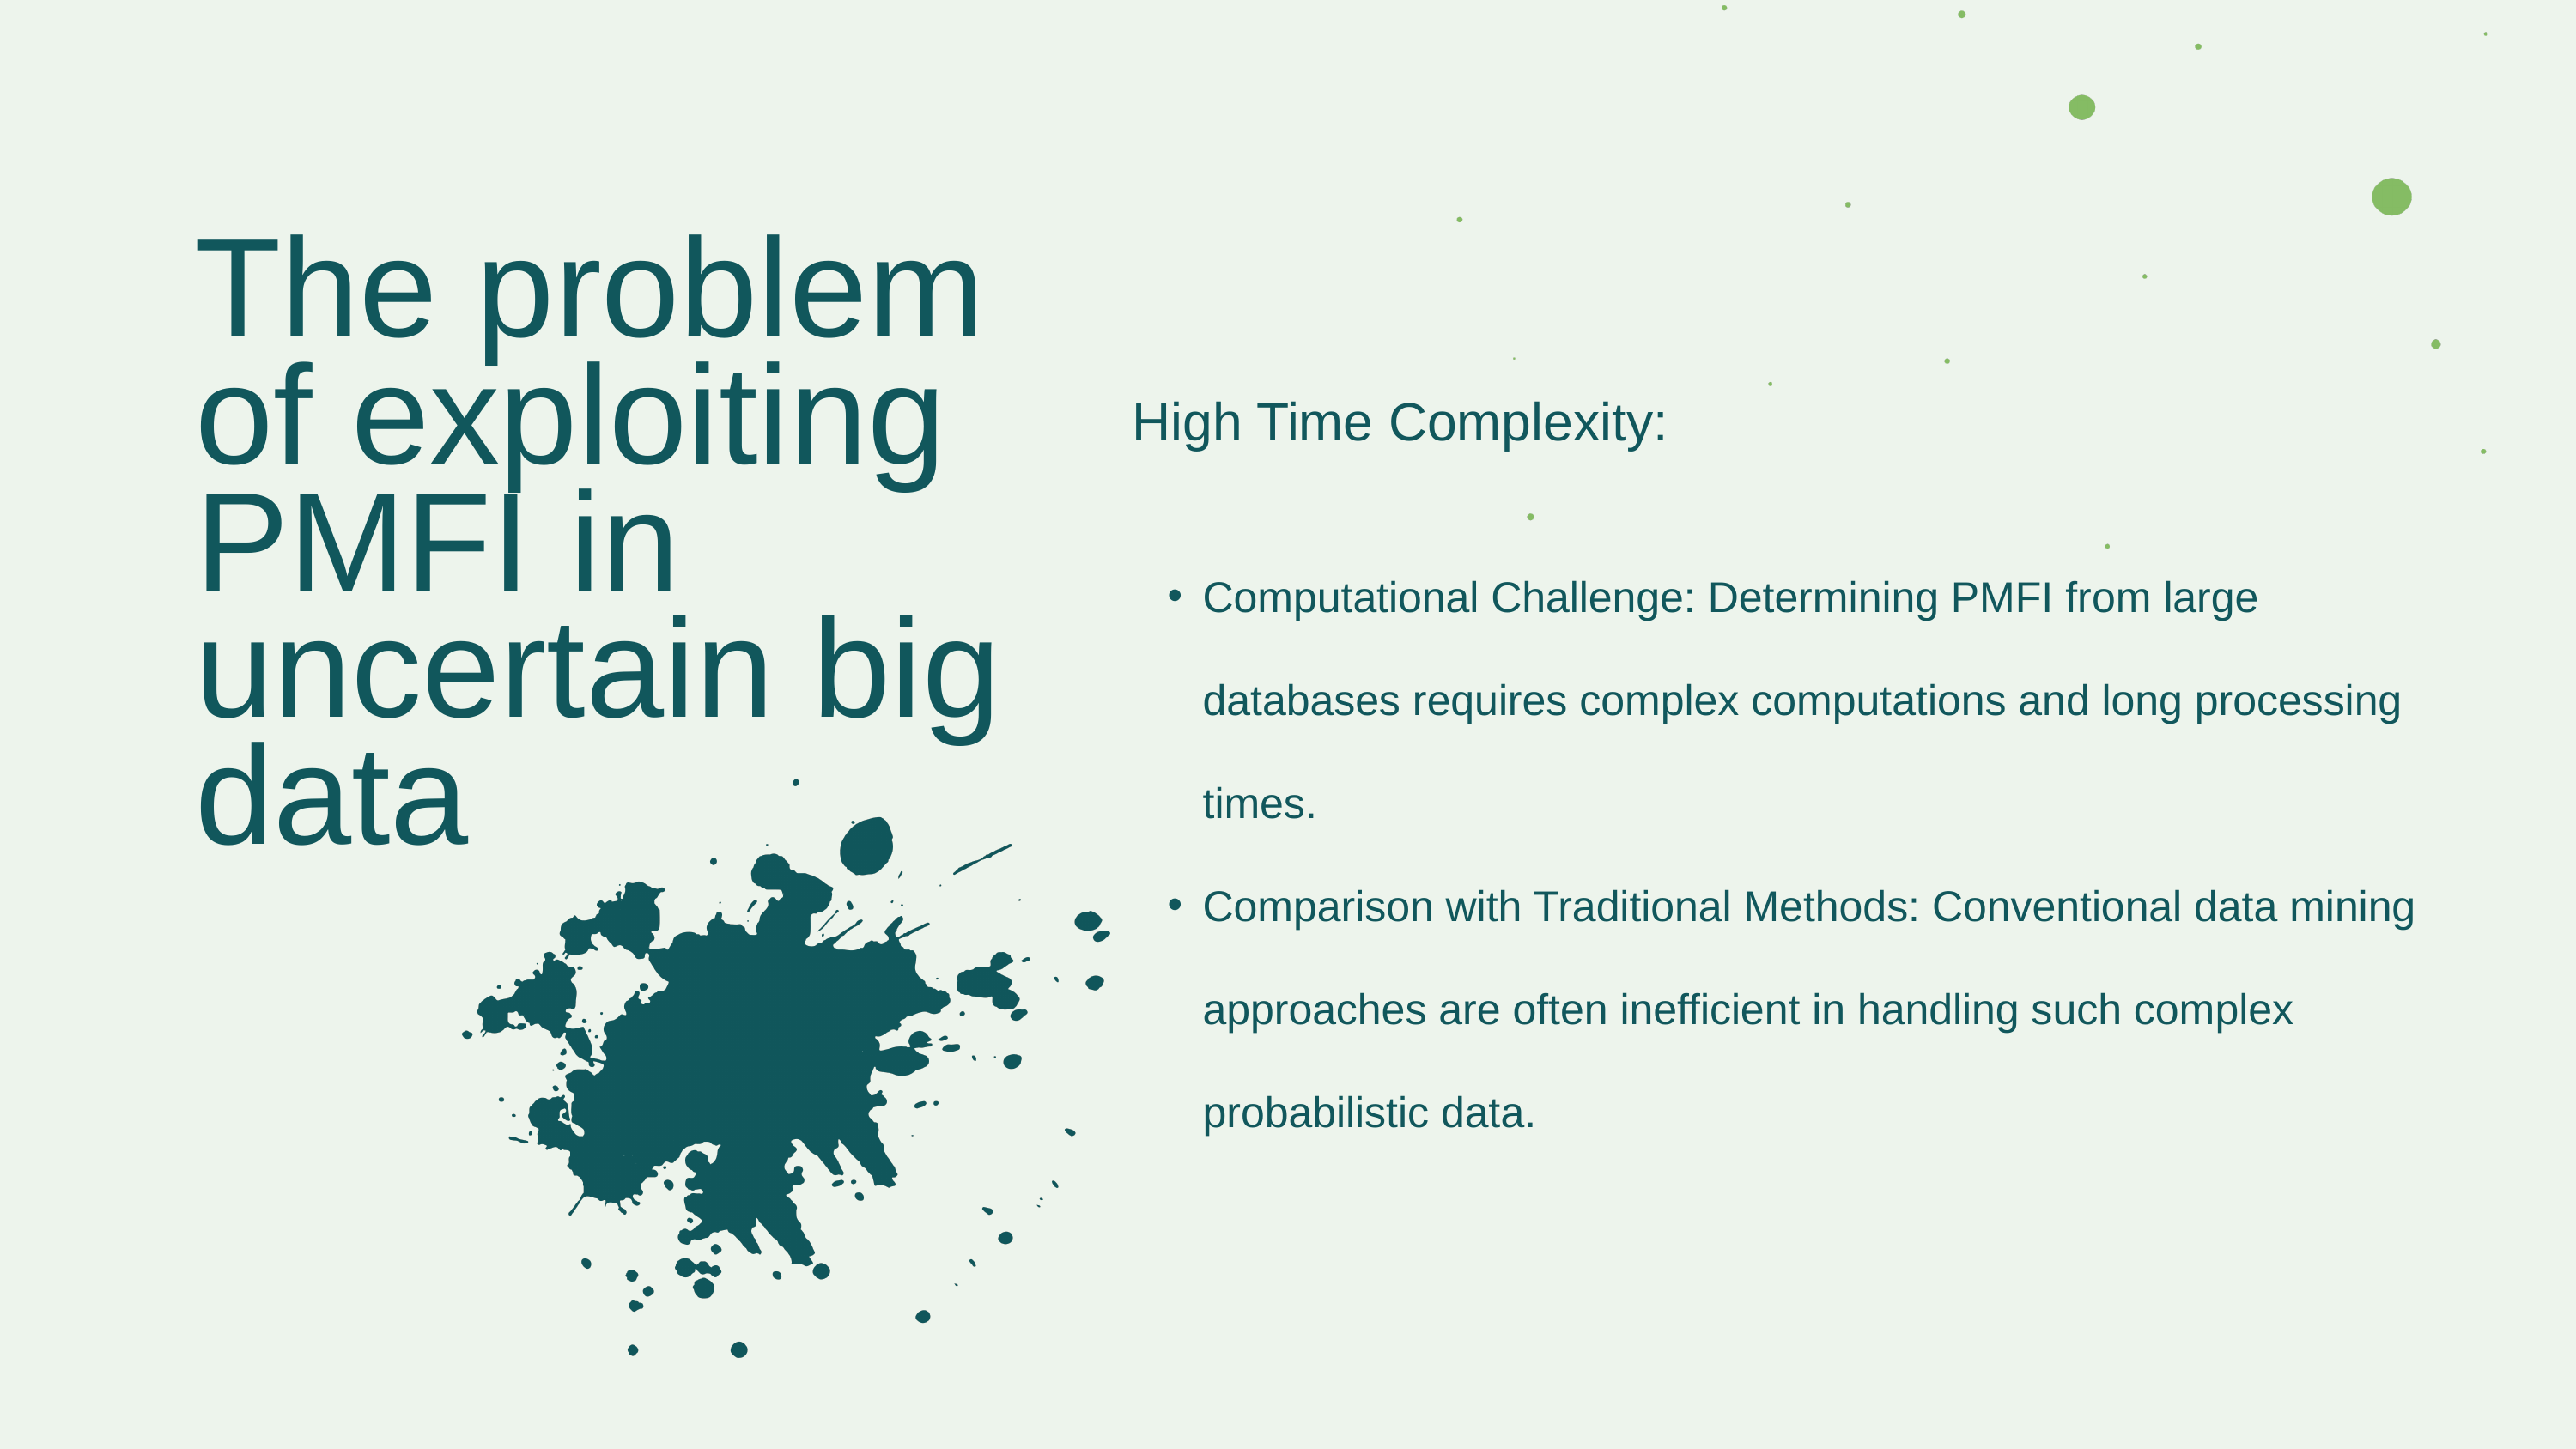

The problem of exploiting PMFI in uncertain big data
High Time Complexity:
Computational Challenge: Determining PMFI from large databases requires complex computations and long processing times.
Comparison with Traditional Methods: Conventional data mining approaches are often inefficient in handling such complex probabilistic data.